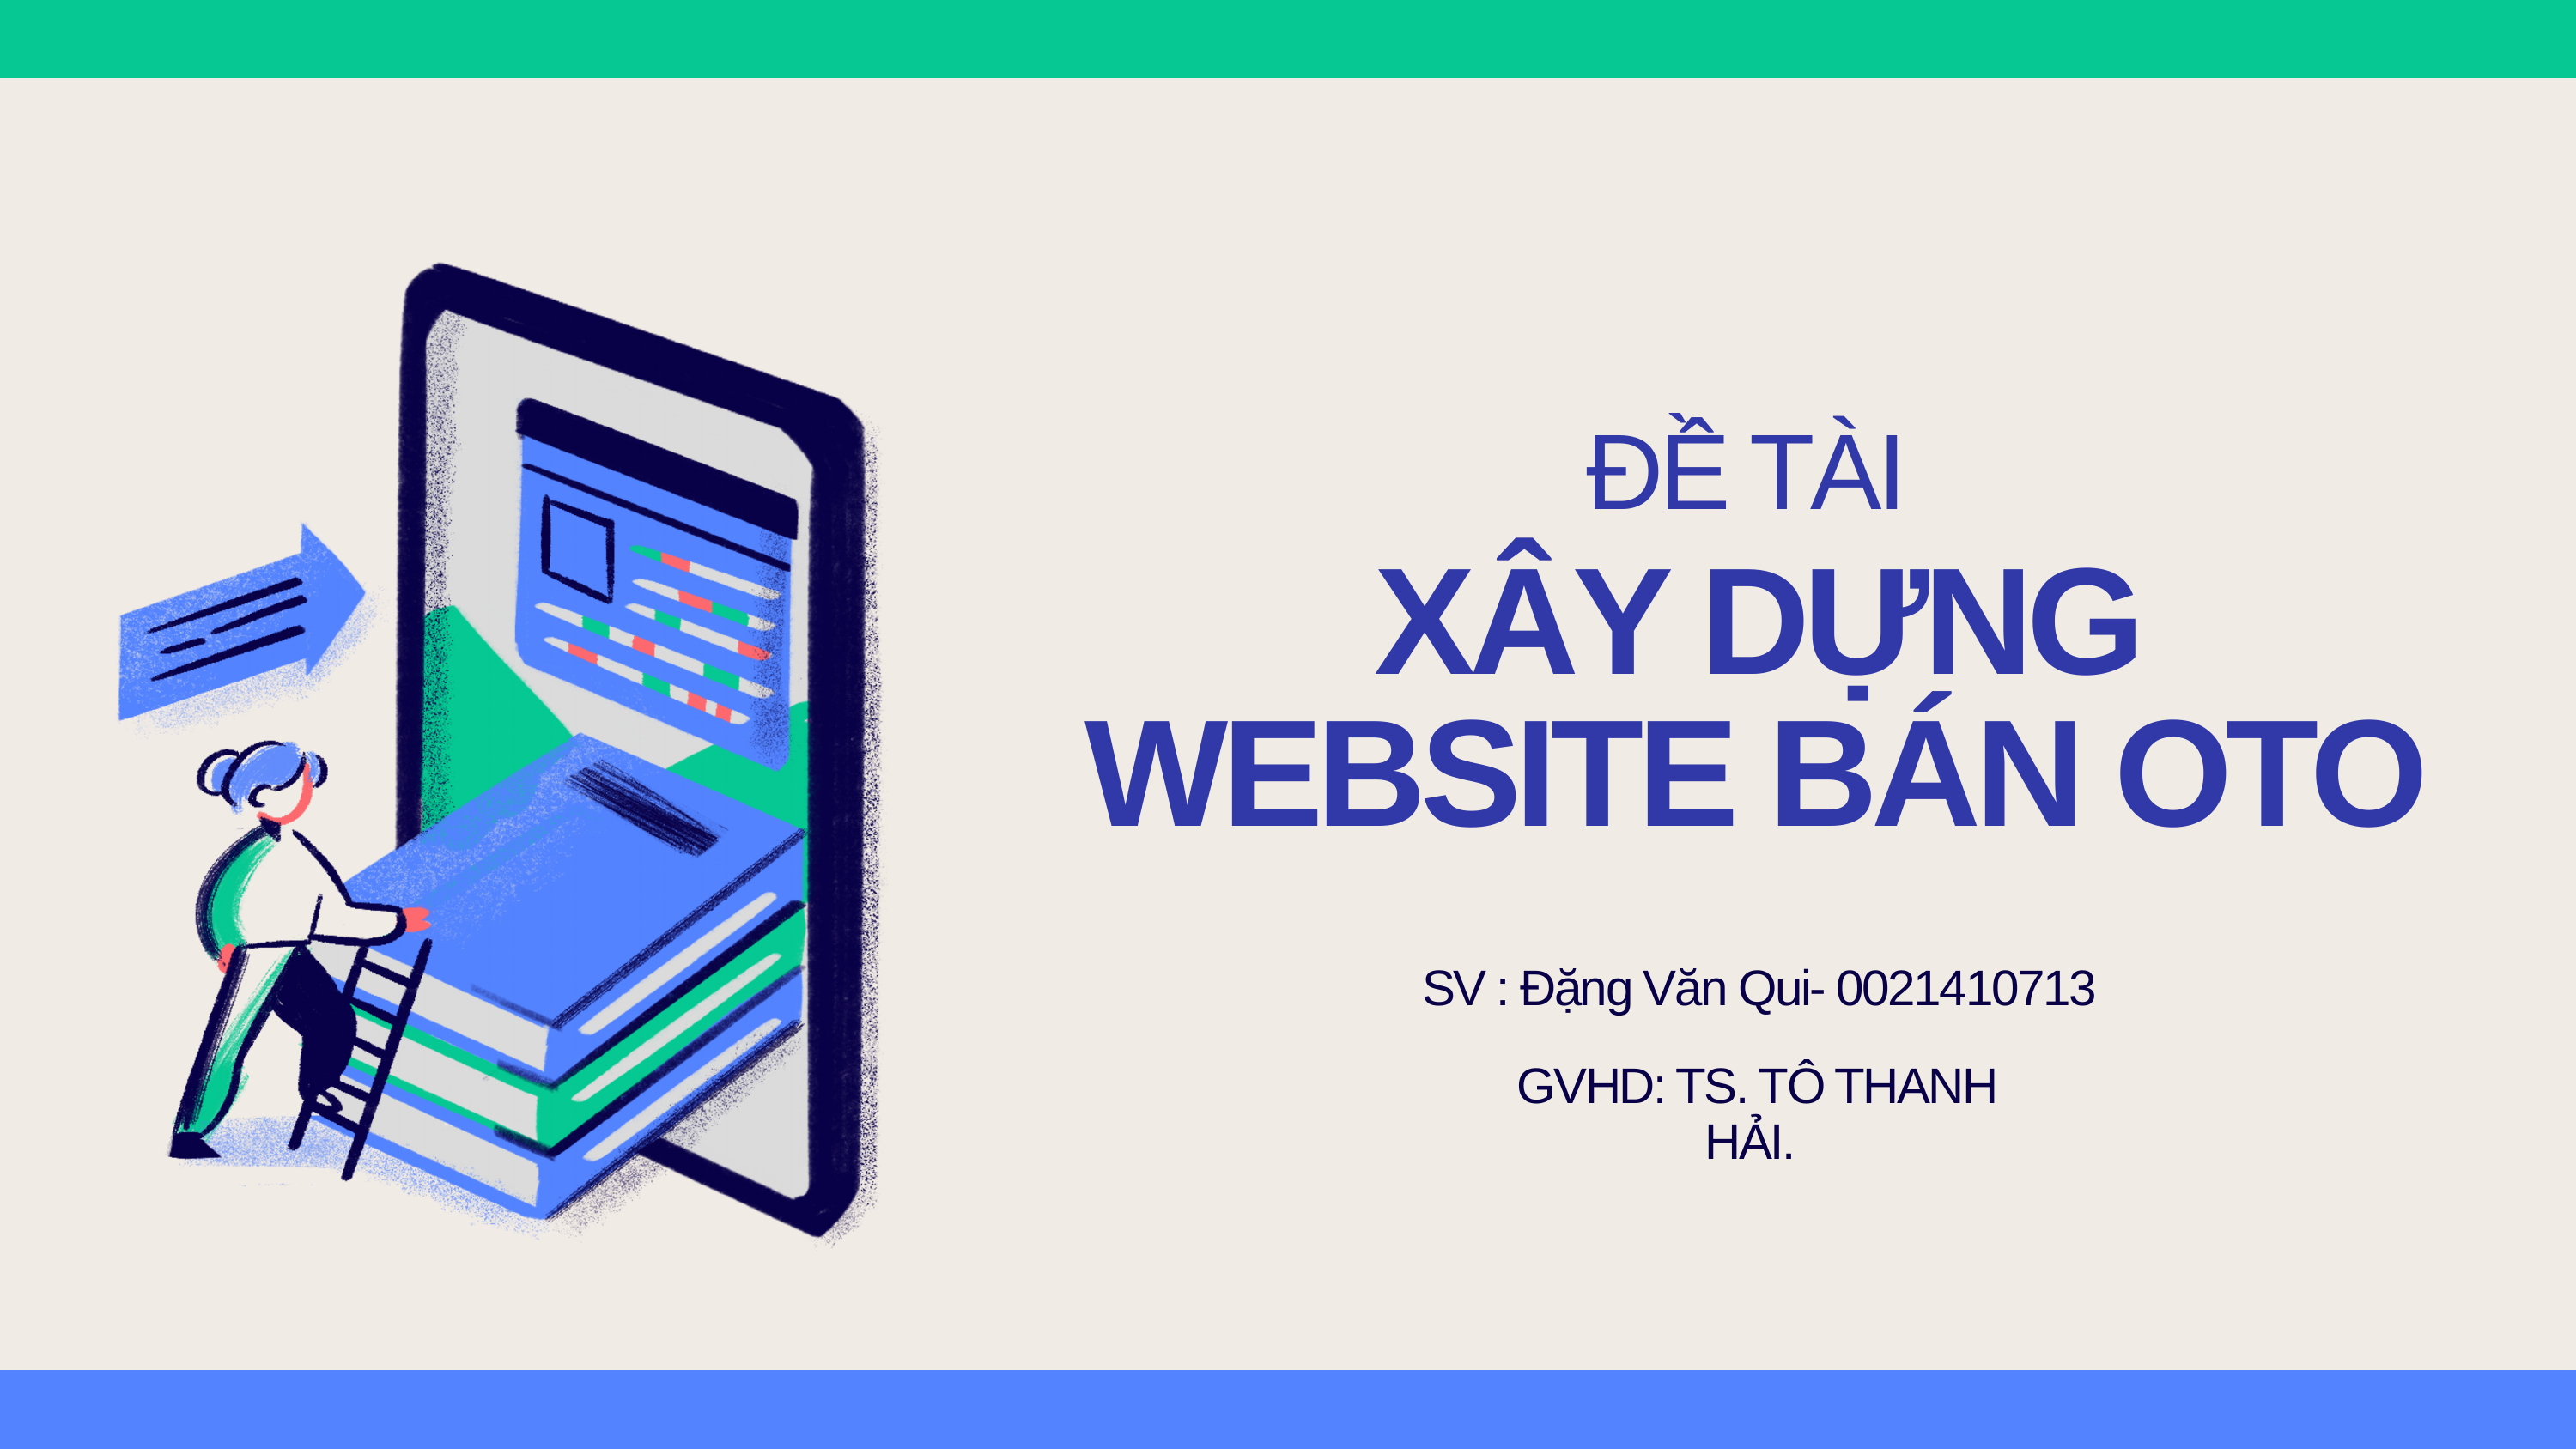

ĐỀ TÀI
XÂY DỰNG WEBSITE BÁN OTO
SV : Đặng Văn Qui- 0021410713
GVHD: TS. TÔ THANH HẢI.